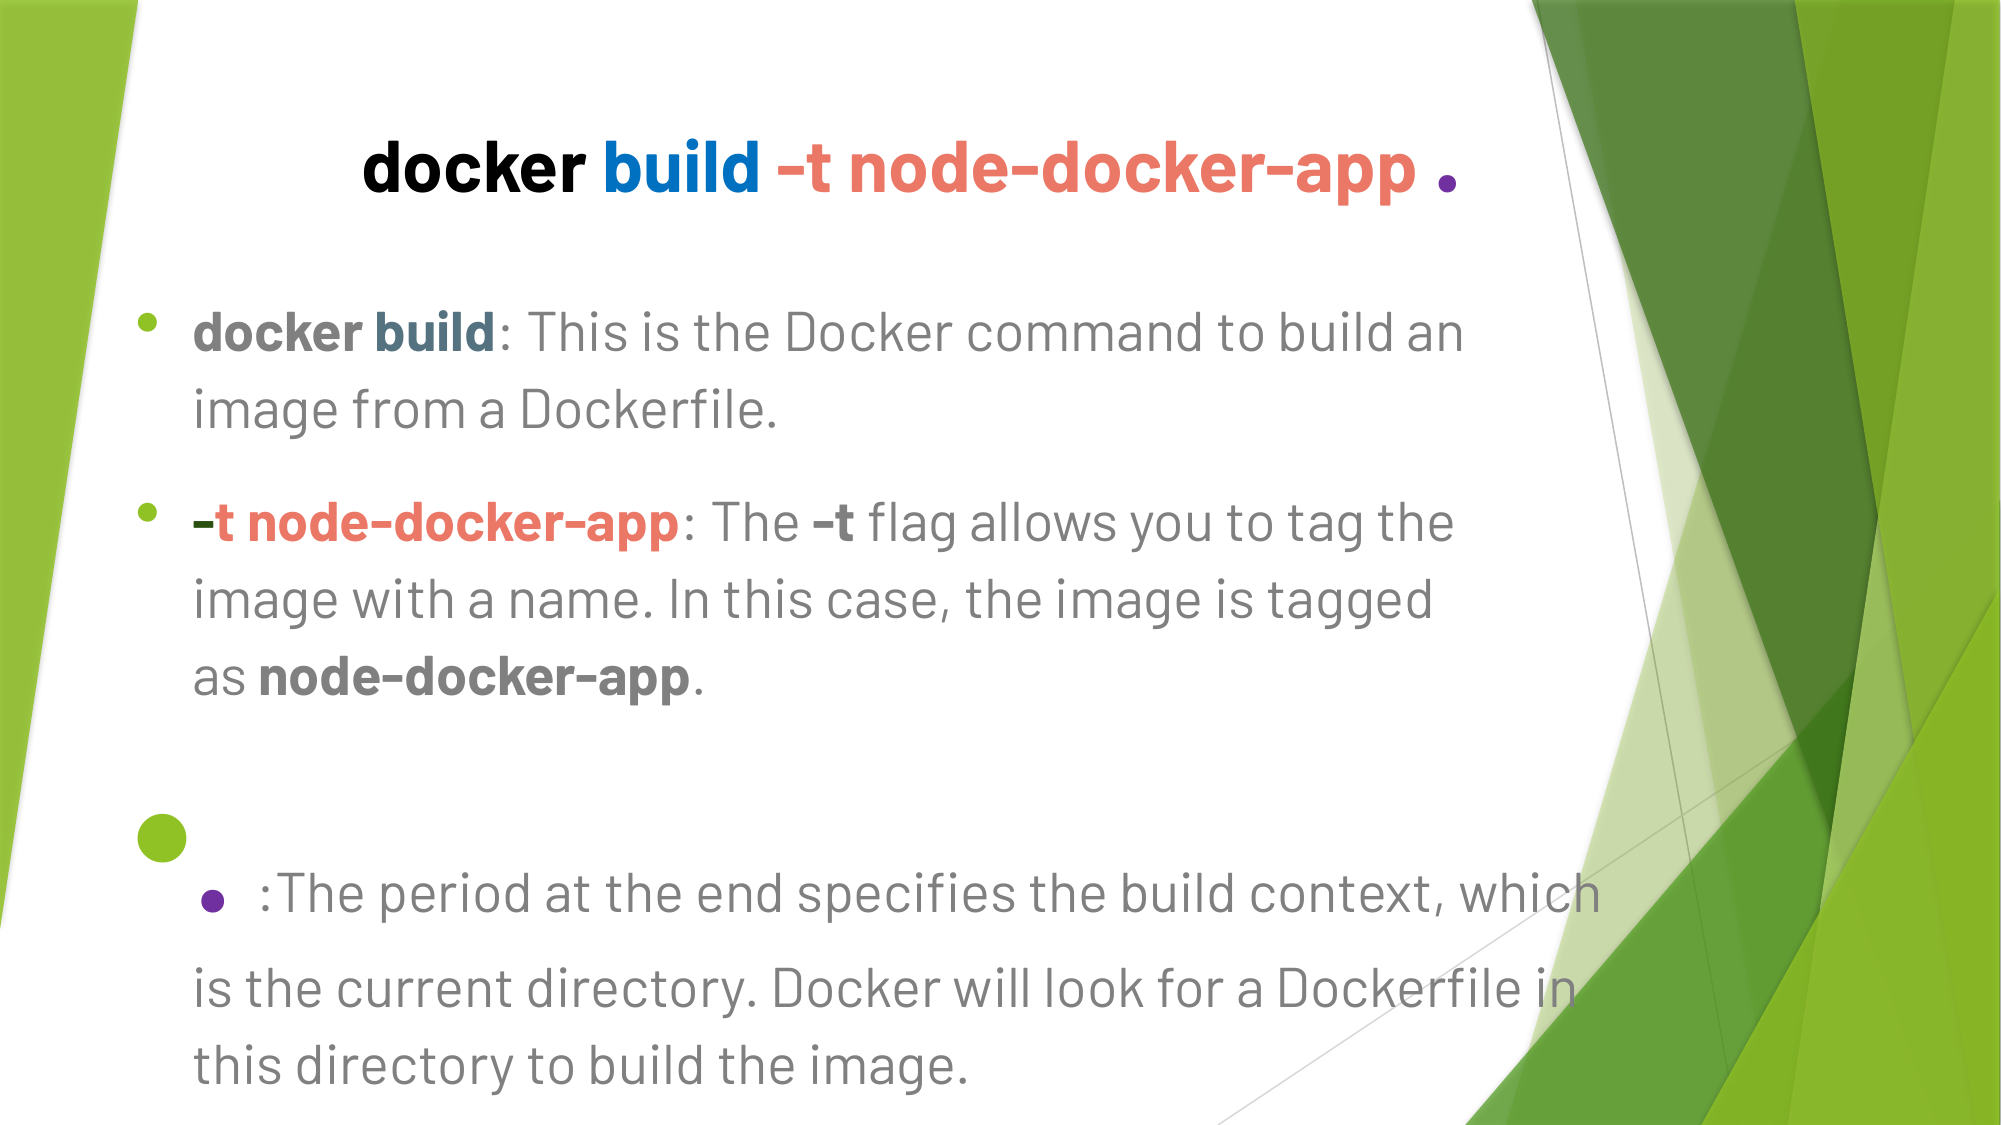

# docker build -t node-docker-app .
docker build: This is the Docker command to build an image from a Dockerfile.
-t node-docker-app: The -t flag allows you to tag the image with a name. In this case, the image is tagged as node-docker-app.
.  :The period at the end specifies the build context, which is the current directory. Docker will look for a Dockerfile in this directory to build the image.